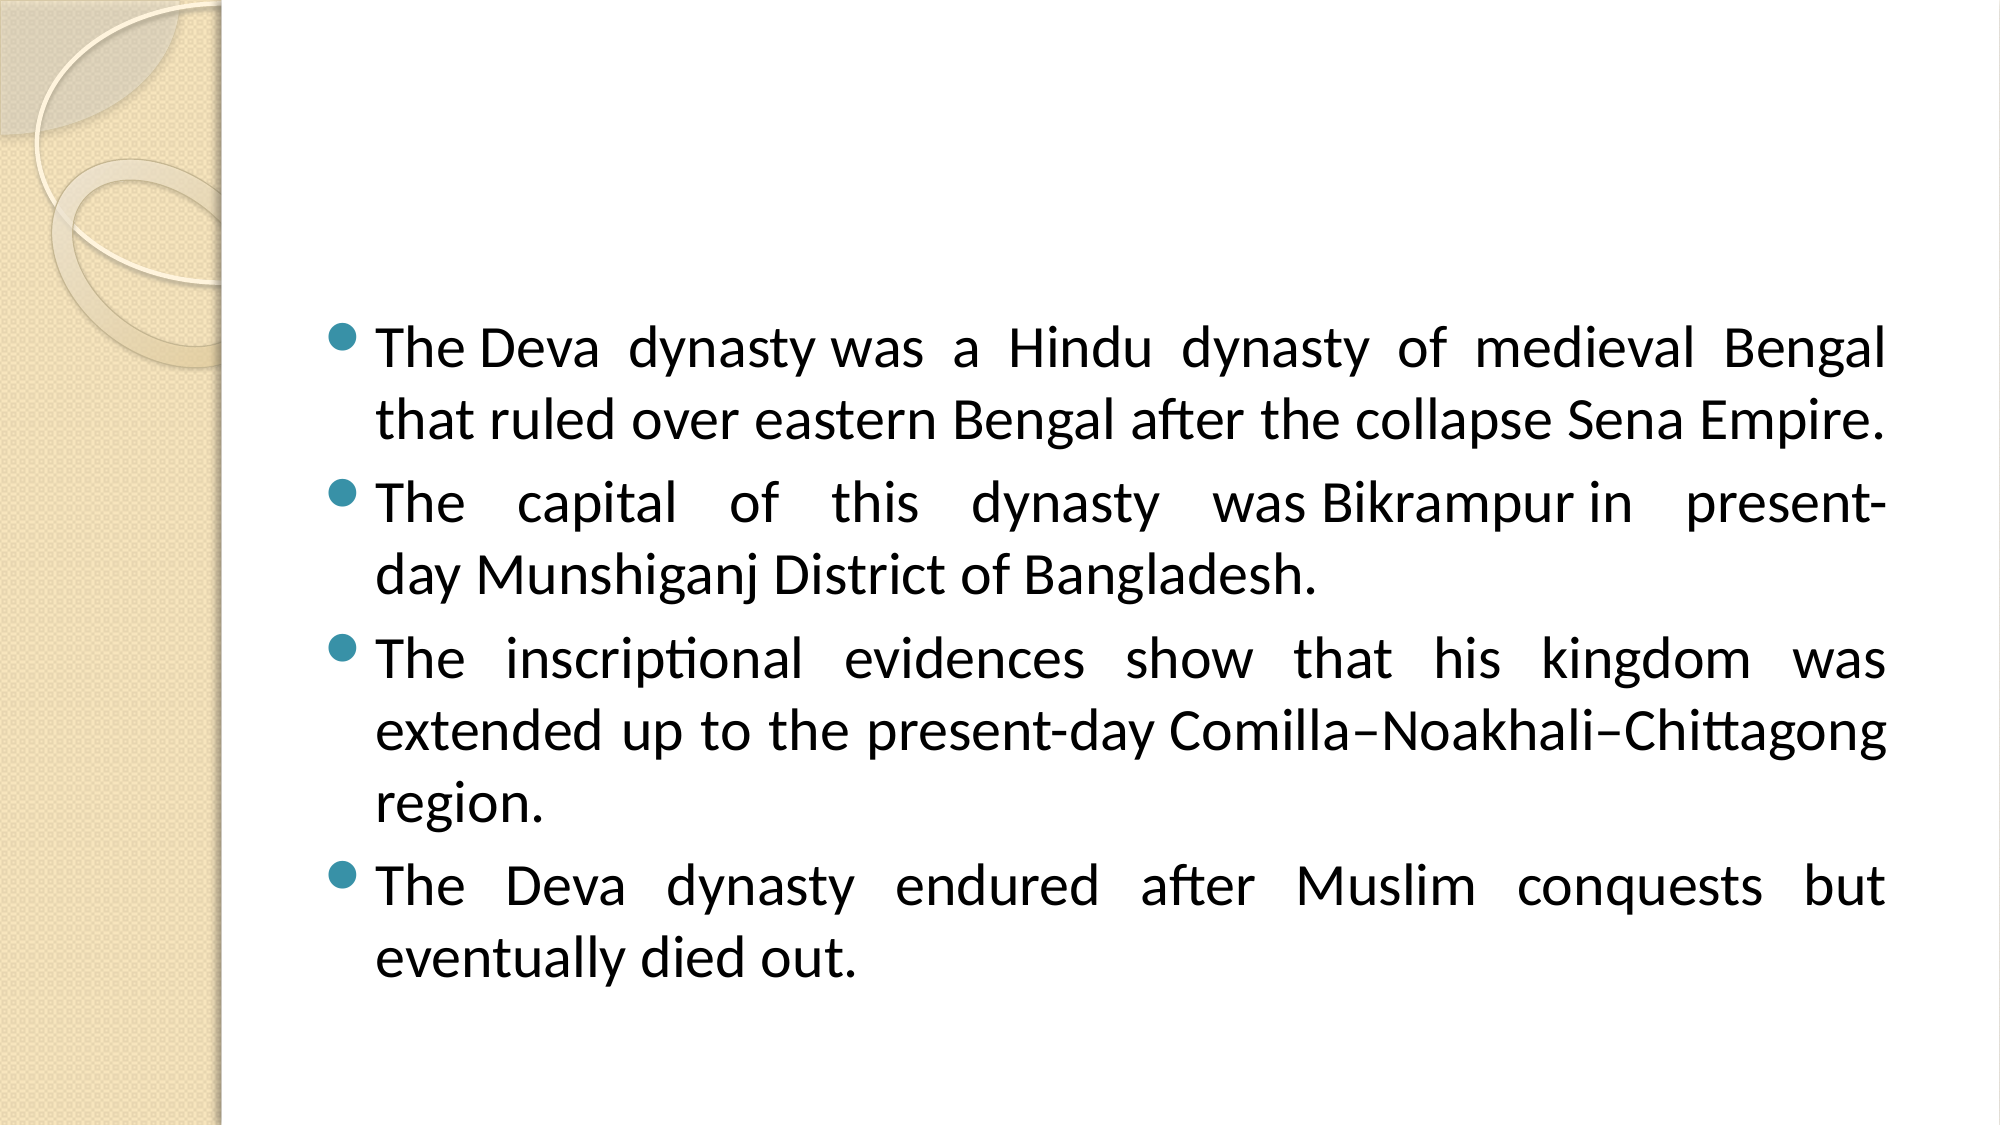

The Deva dynasty was a Hindu dynasty of medieval Bengal that ruled over eastern Bengal after the collapse Sena Empire.
The capital of this dynasty was Bikrampur in present-day Munshiganj District of Bangladesh.
The inscriptional evidences show that his kingdom was extended up to the present-day Comilla–Noakhali–Chittagong region.
The Deva dynasty endured after Muslim conquests but eventually died out.